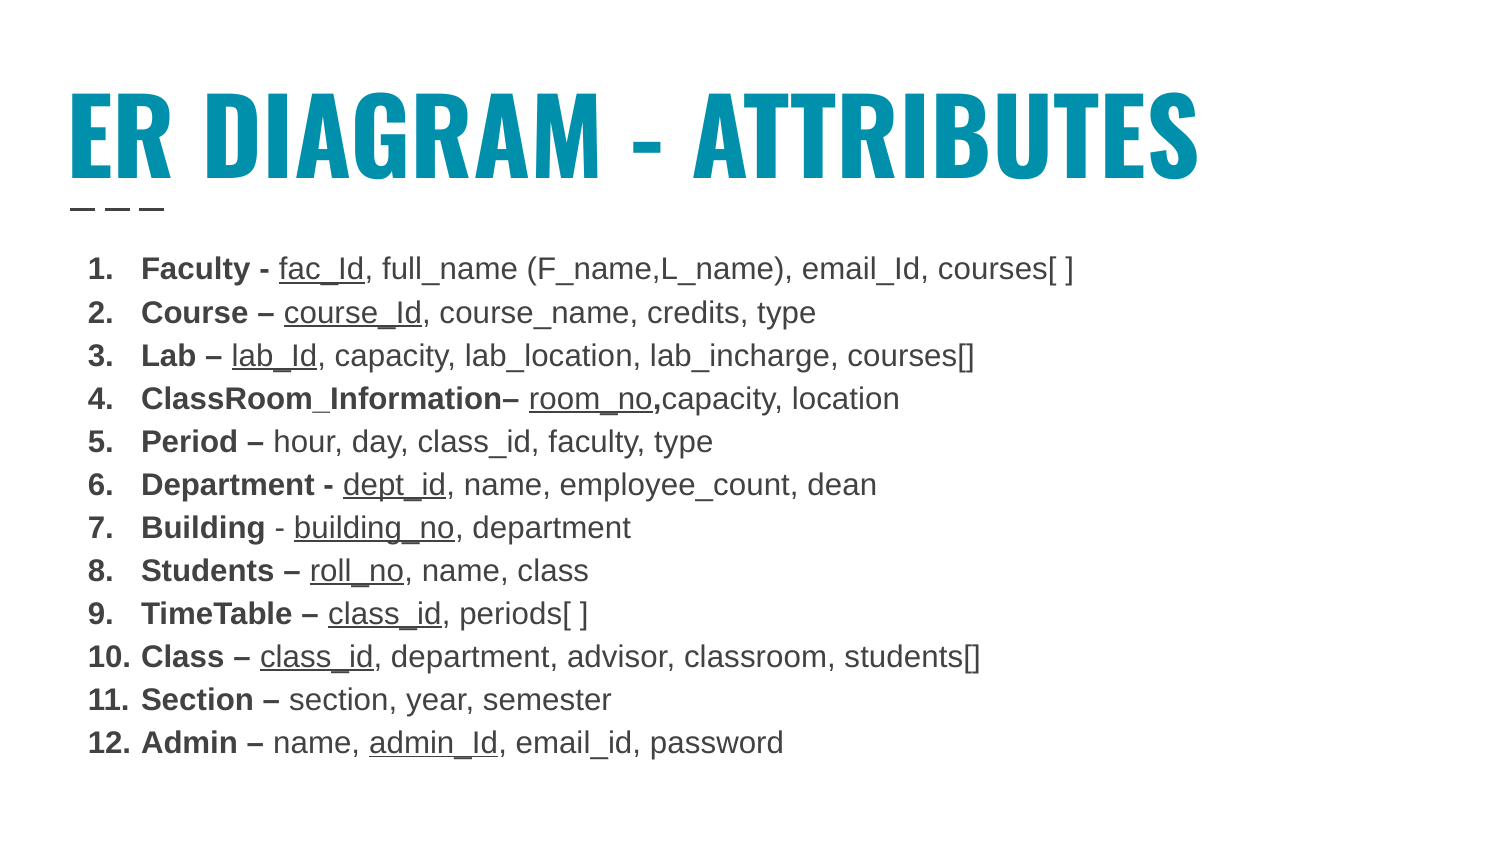

# ER DIAGRAM - ATTRIBUTES
Faculty - fac_Id, full_name (F_name,L_name), email_Id, courses[ ]
Course – course_Id, course_name, credits, type
Lab – lab_Id, capacity, lab_location, lab_incharge, courses[]
ClassRoom_Information– room_no,capacity, location
Period – hour, day, class_id, faculty, type
Department - dept_id, name, employee_count, dean
Building - building_no, department
Students – roll_no, name, class
TimeTable – class_id, periods[ ]
Class – class_id, department, advisor, classroom, students[]
Section – section, year, semester
Admin – name, admin_Id, email_id, password